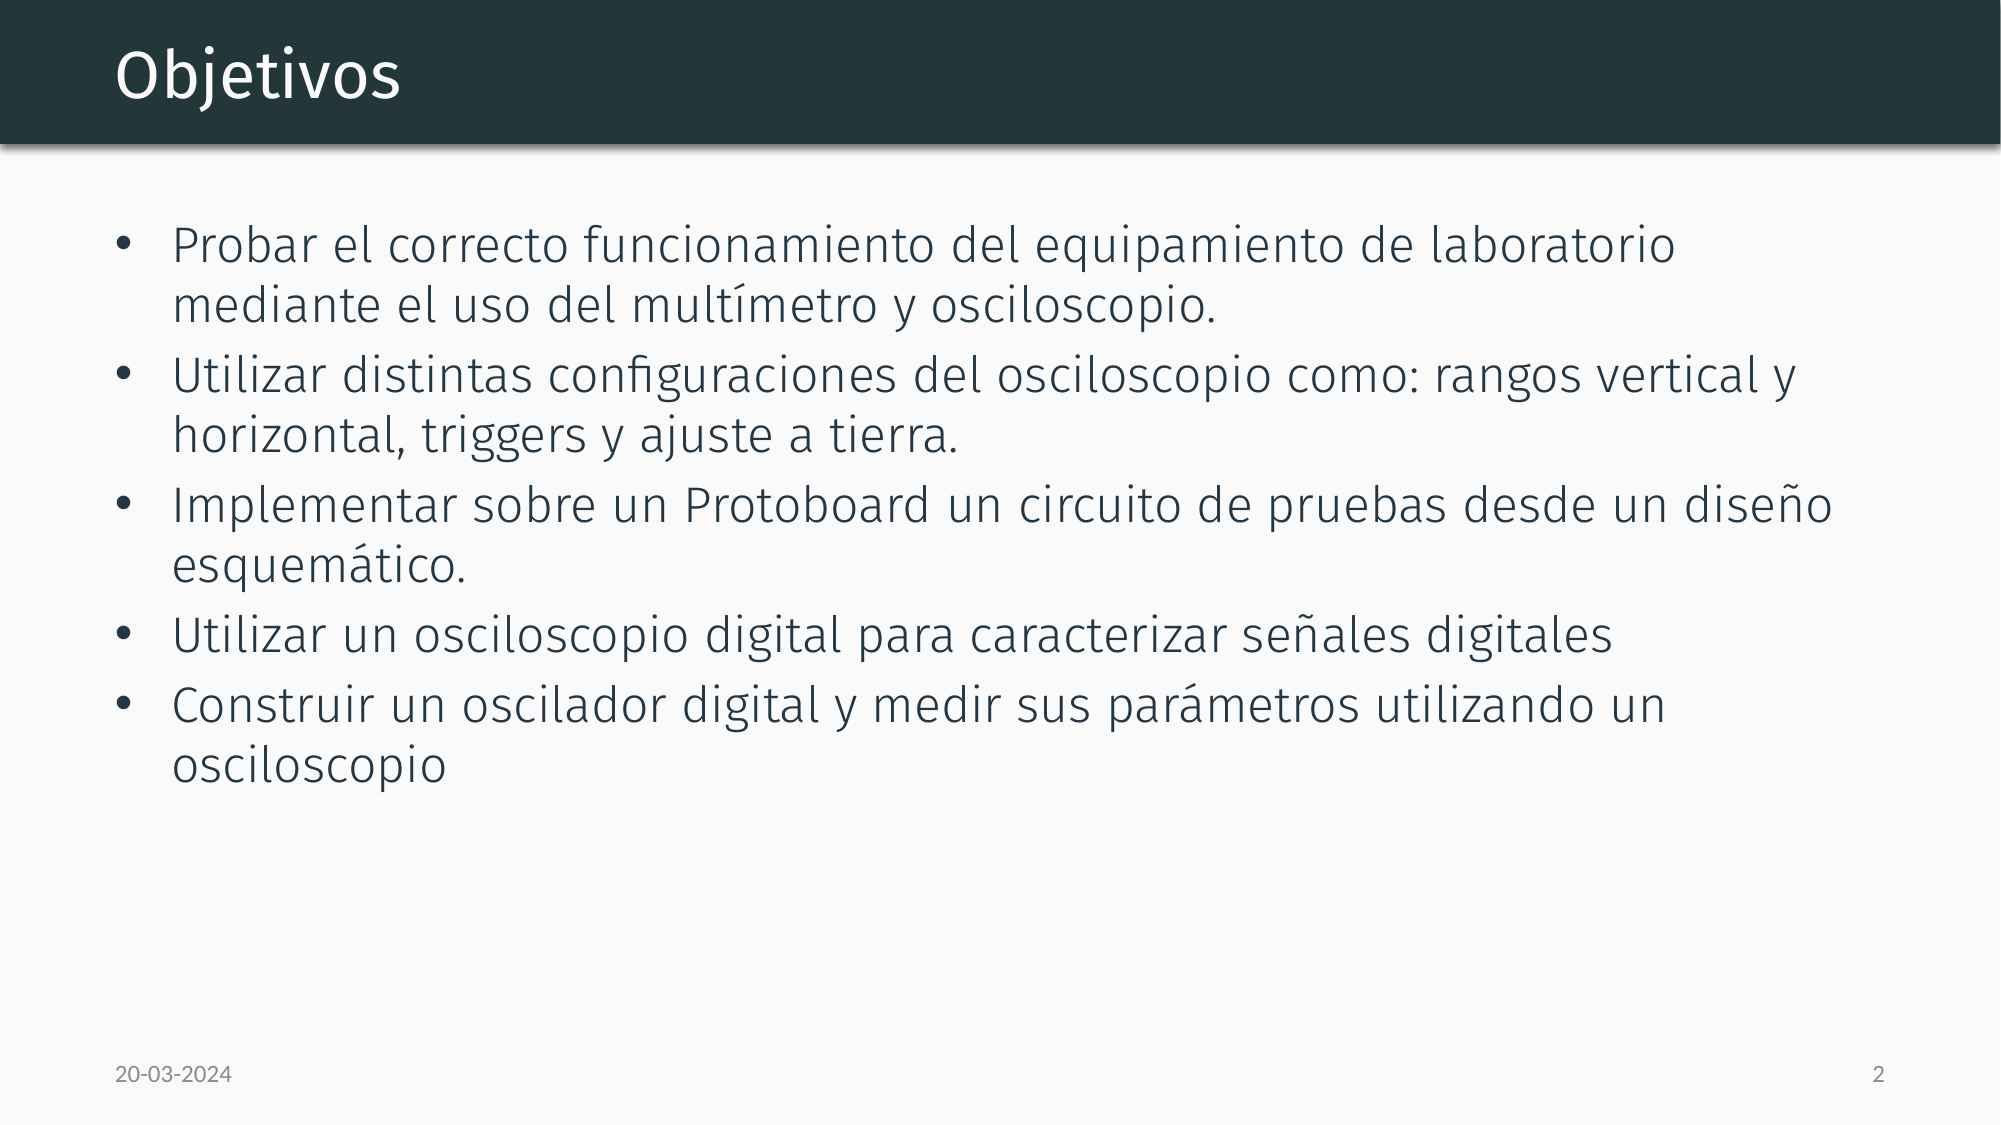

# Objetivos
Probar el correcto funcionamiento del equipamiento de laboratorio mediante el uso del multímetro y osciloscopio.
Utilizar distintas conﬁguraciones del osciloscopio como: rangos vertical y horizontal, triggers y ajuste a tierra.
Implementar sobre un Protoboard un circuito de pruebas desde un diseño esquemático.
Utilizar un osciloscopio digital para caracterizar señales digitales
Construir un oscilador digital y medir sus parámetros utilizando un osciloscopio
20-03-2024
2